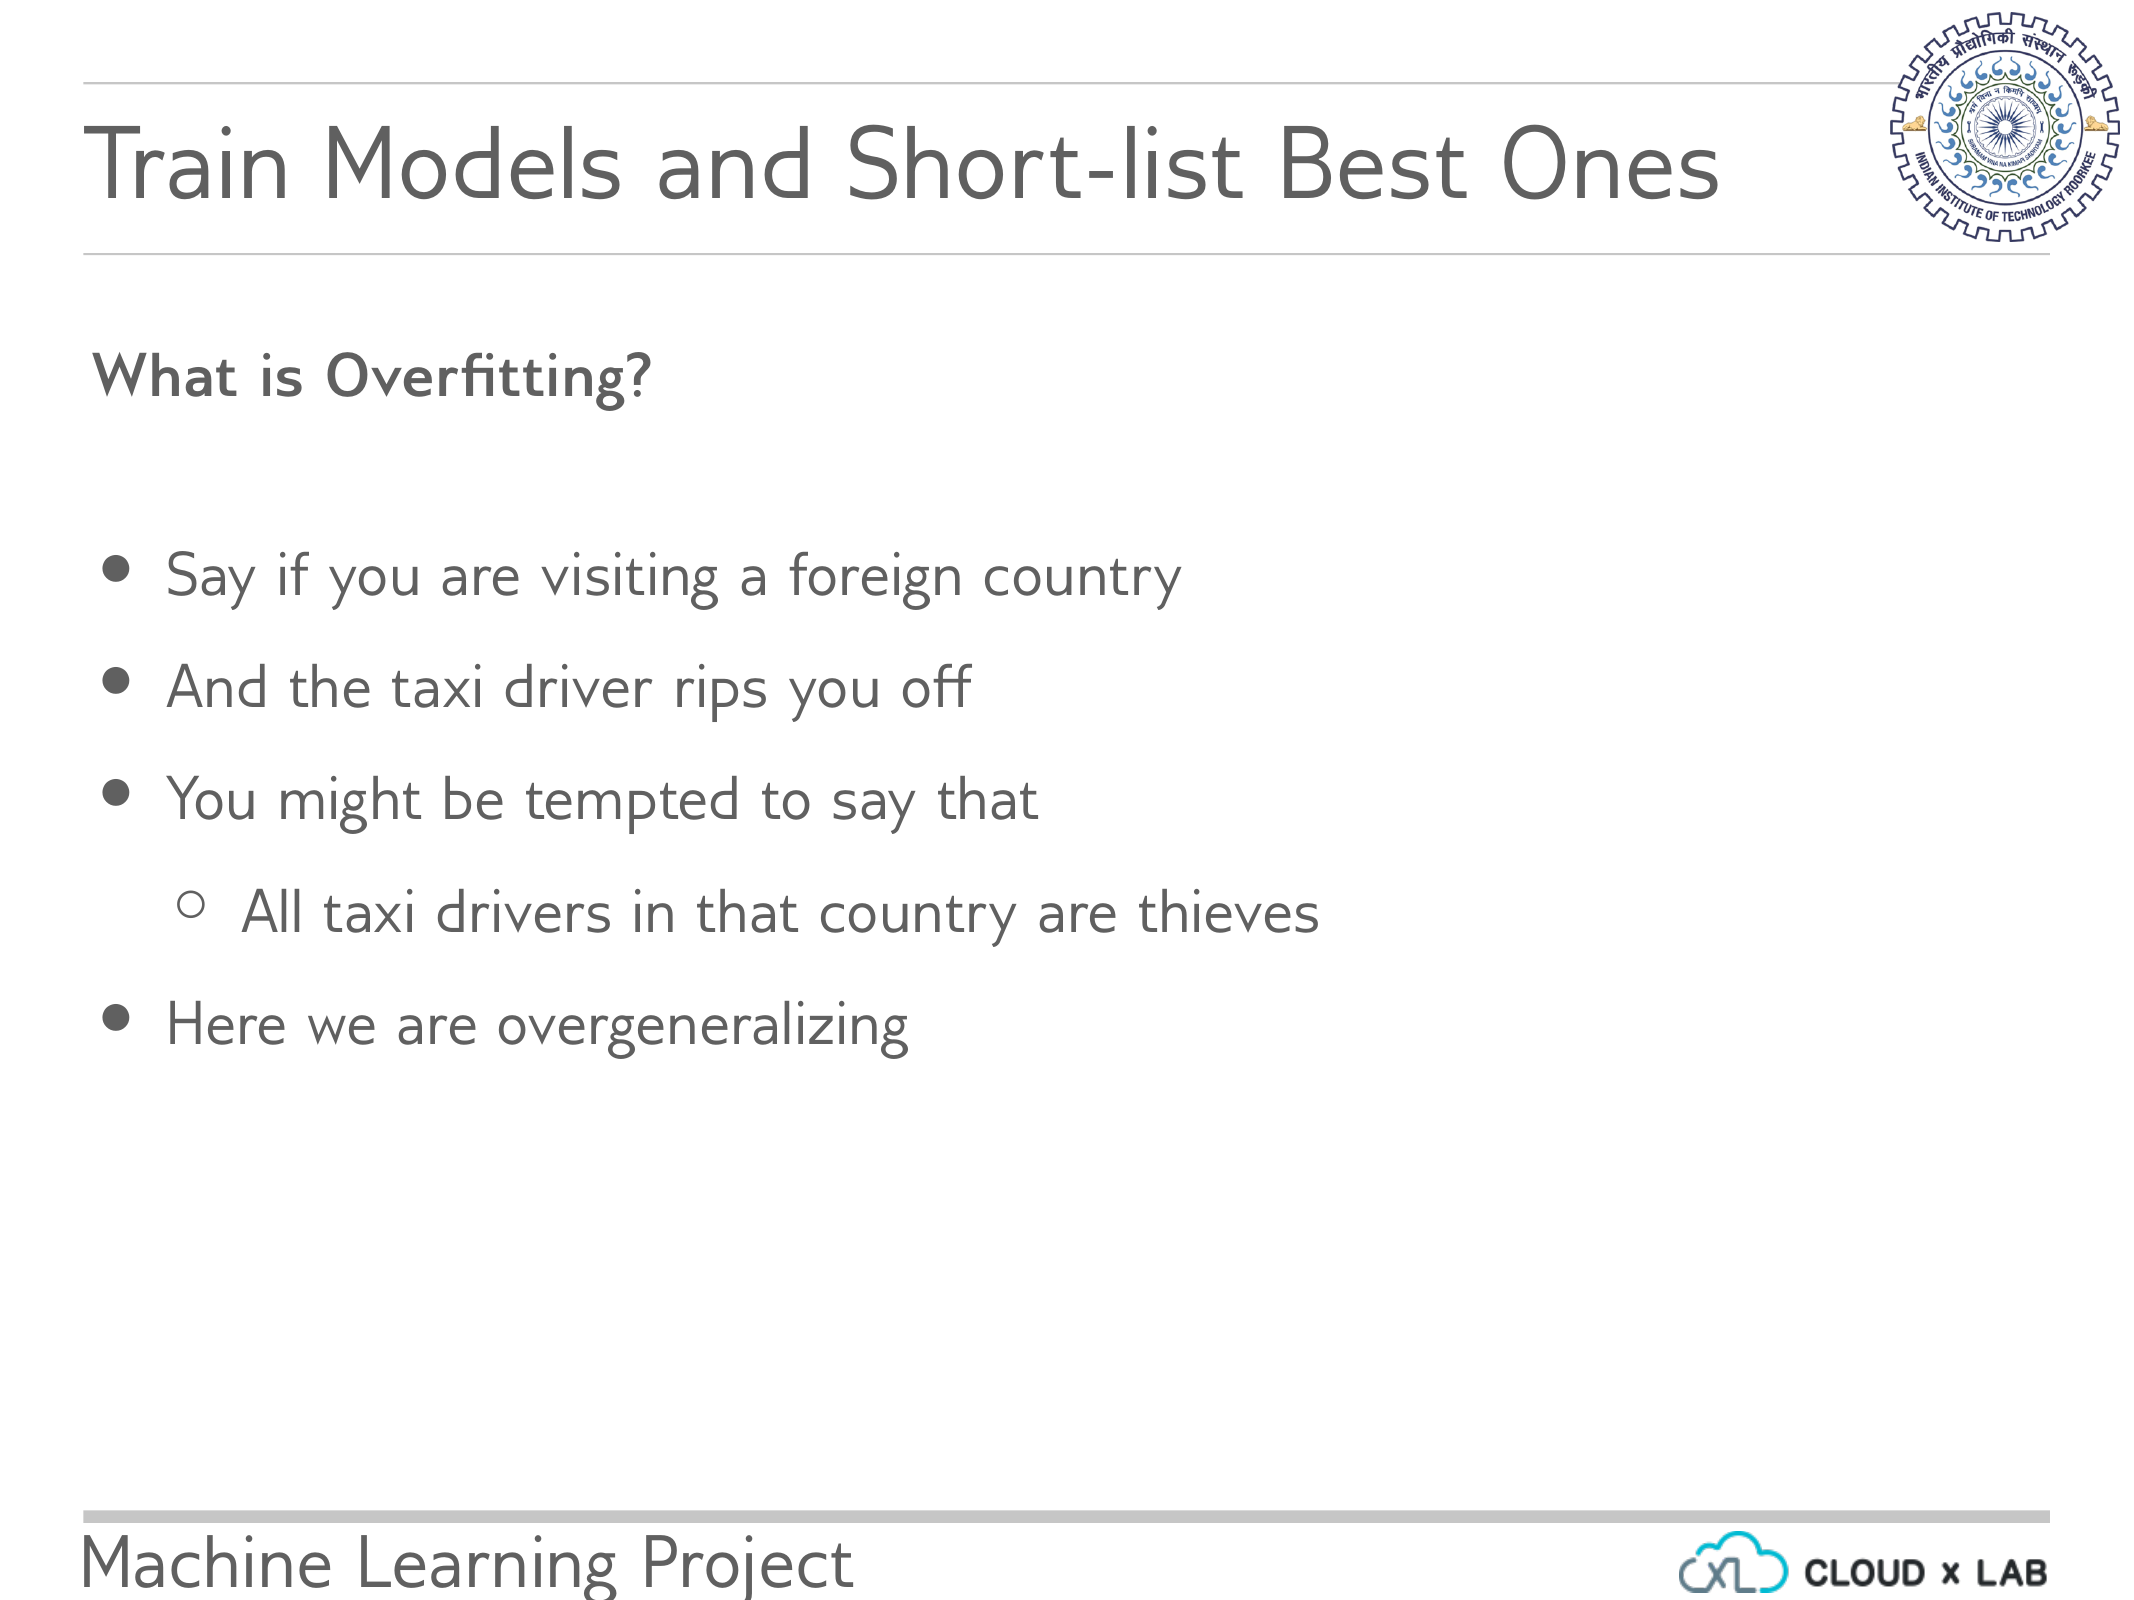

Train Models and Short-list Best Ones
What is Overfitting?

Say if you are visiting a foreign country
And the taxi driver rips you off
You might be tempted to say that
All taxi drivers in that country are thieves
Here we are overgeneralizing